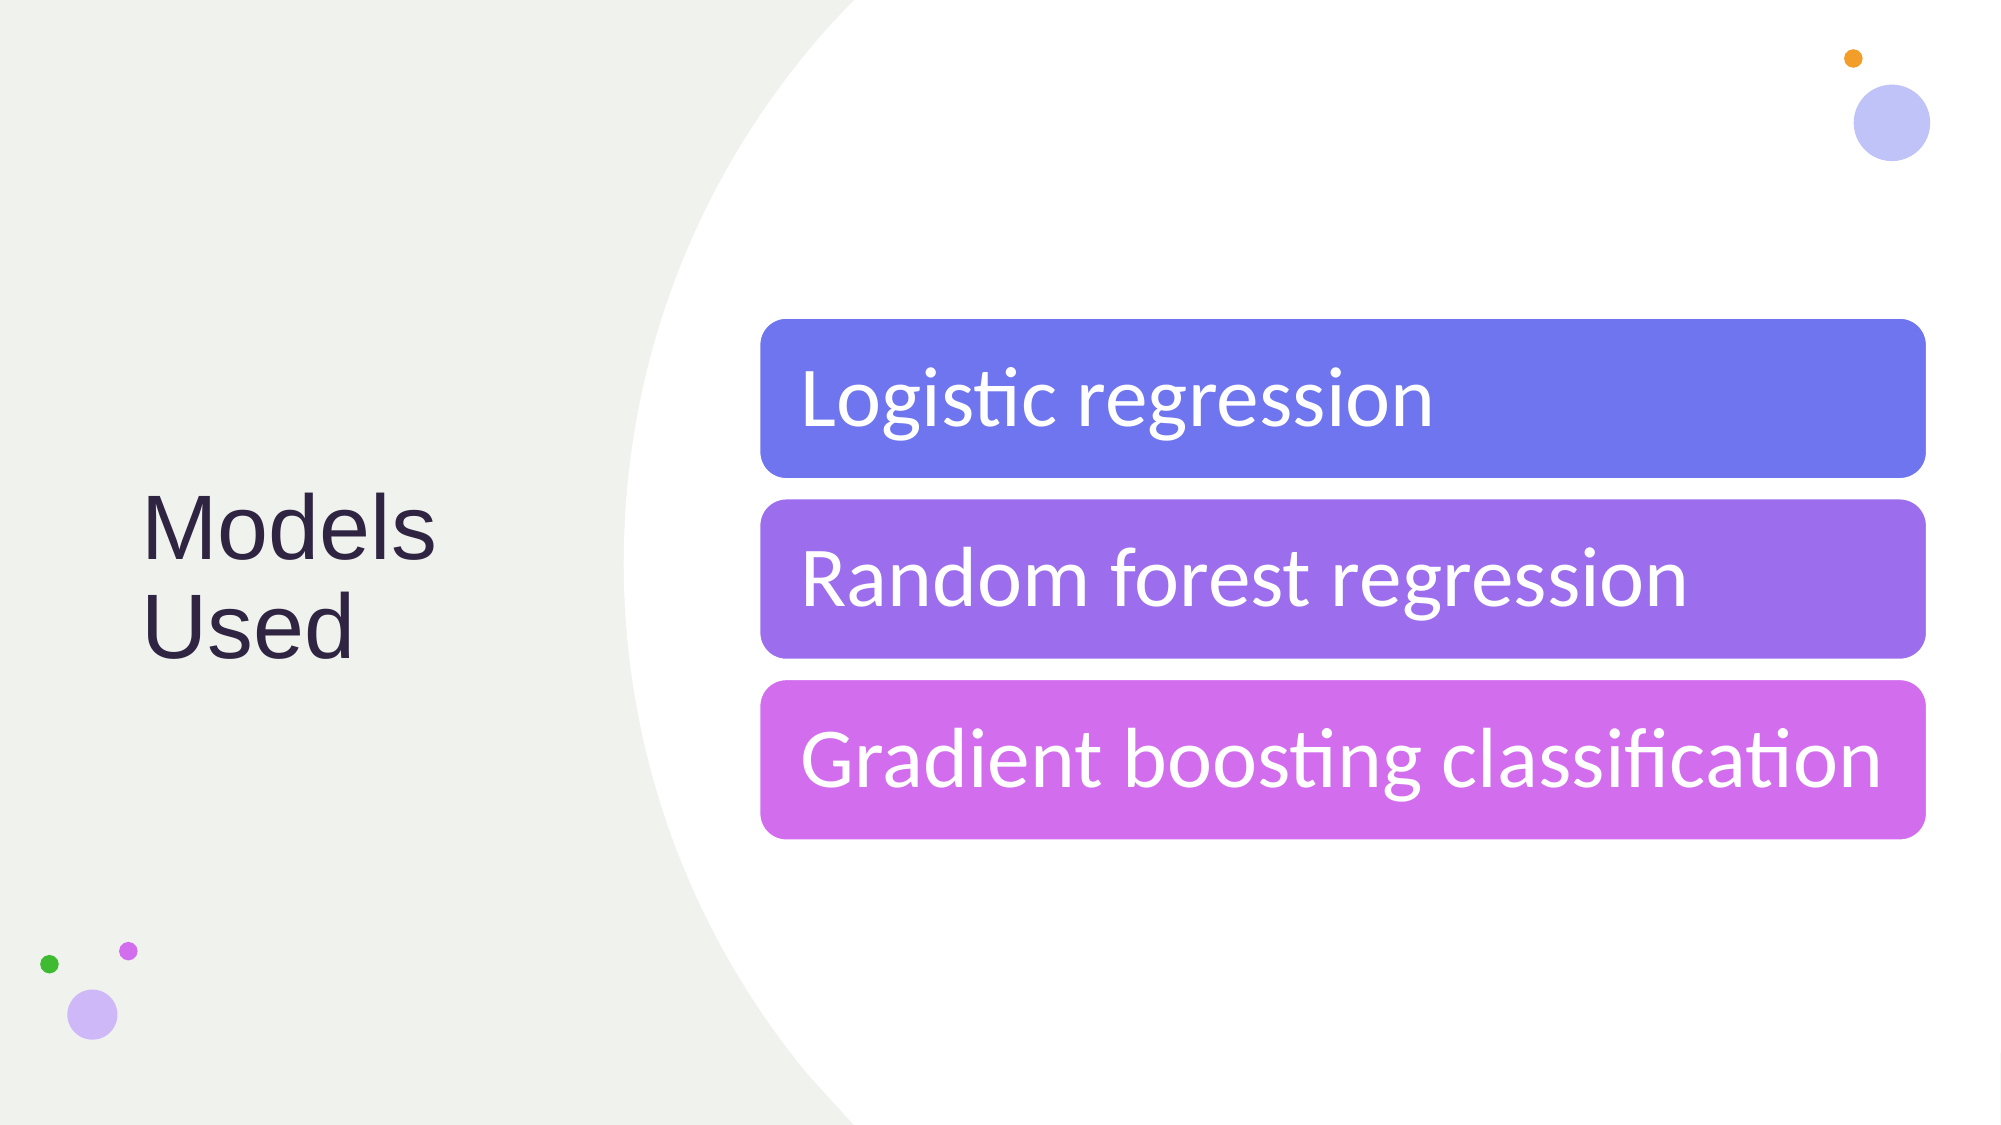

# Models Used
Logistic regression
Random forest regression
Gradient boosting classification